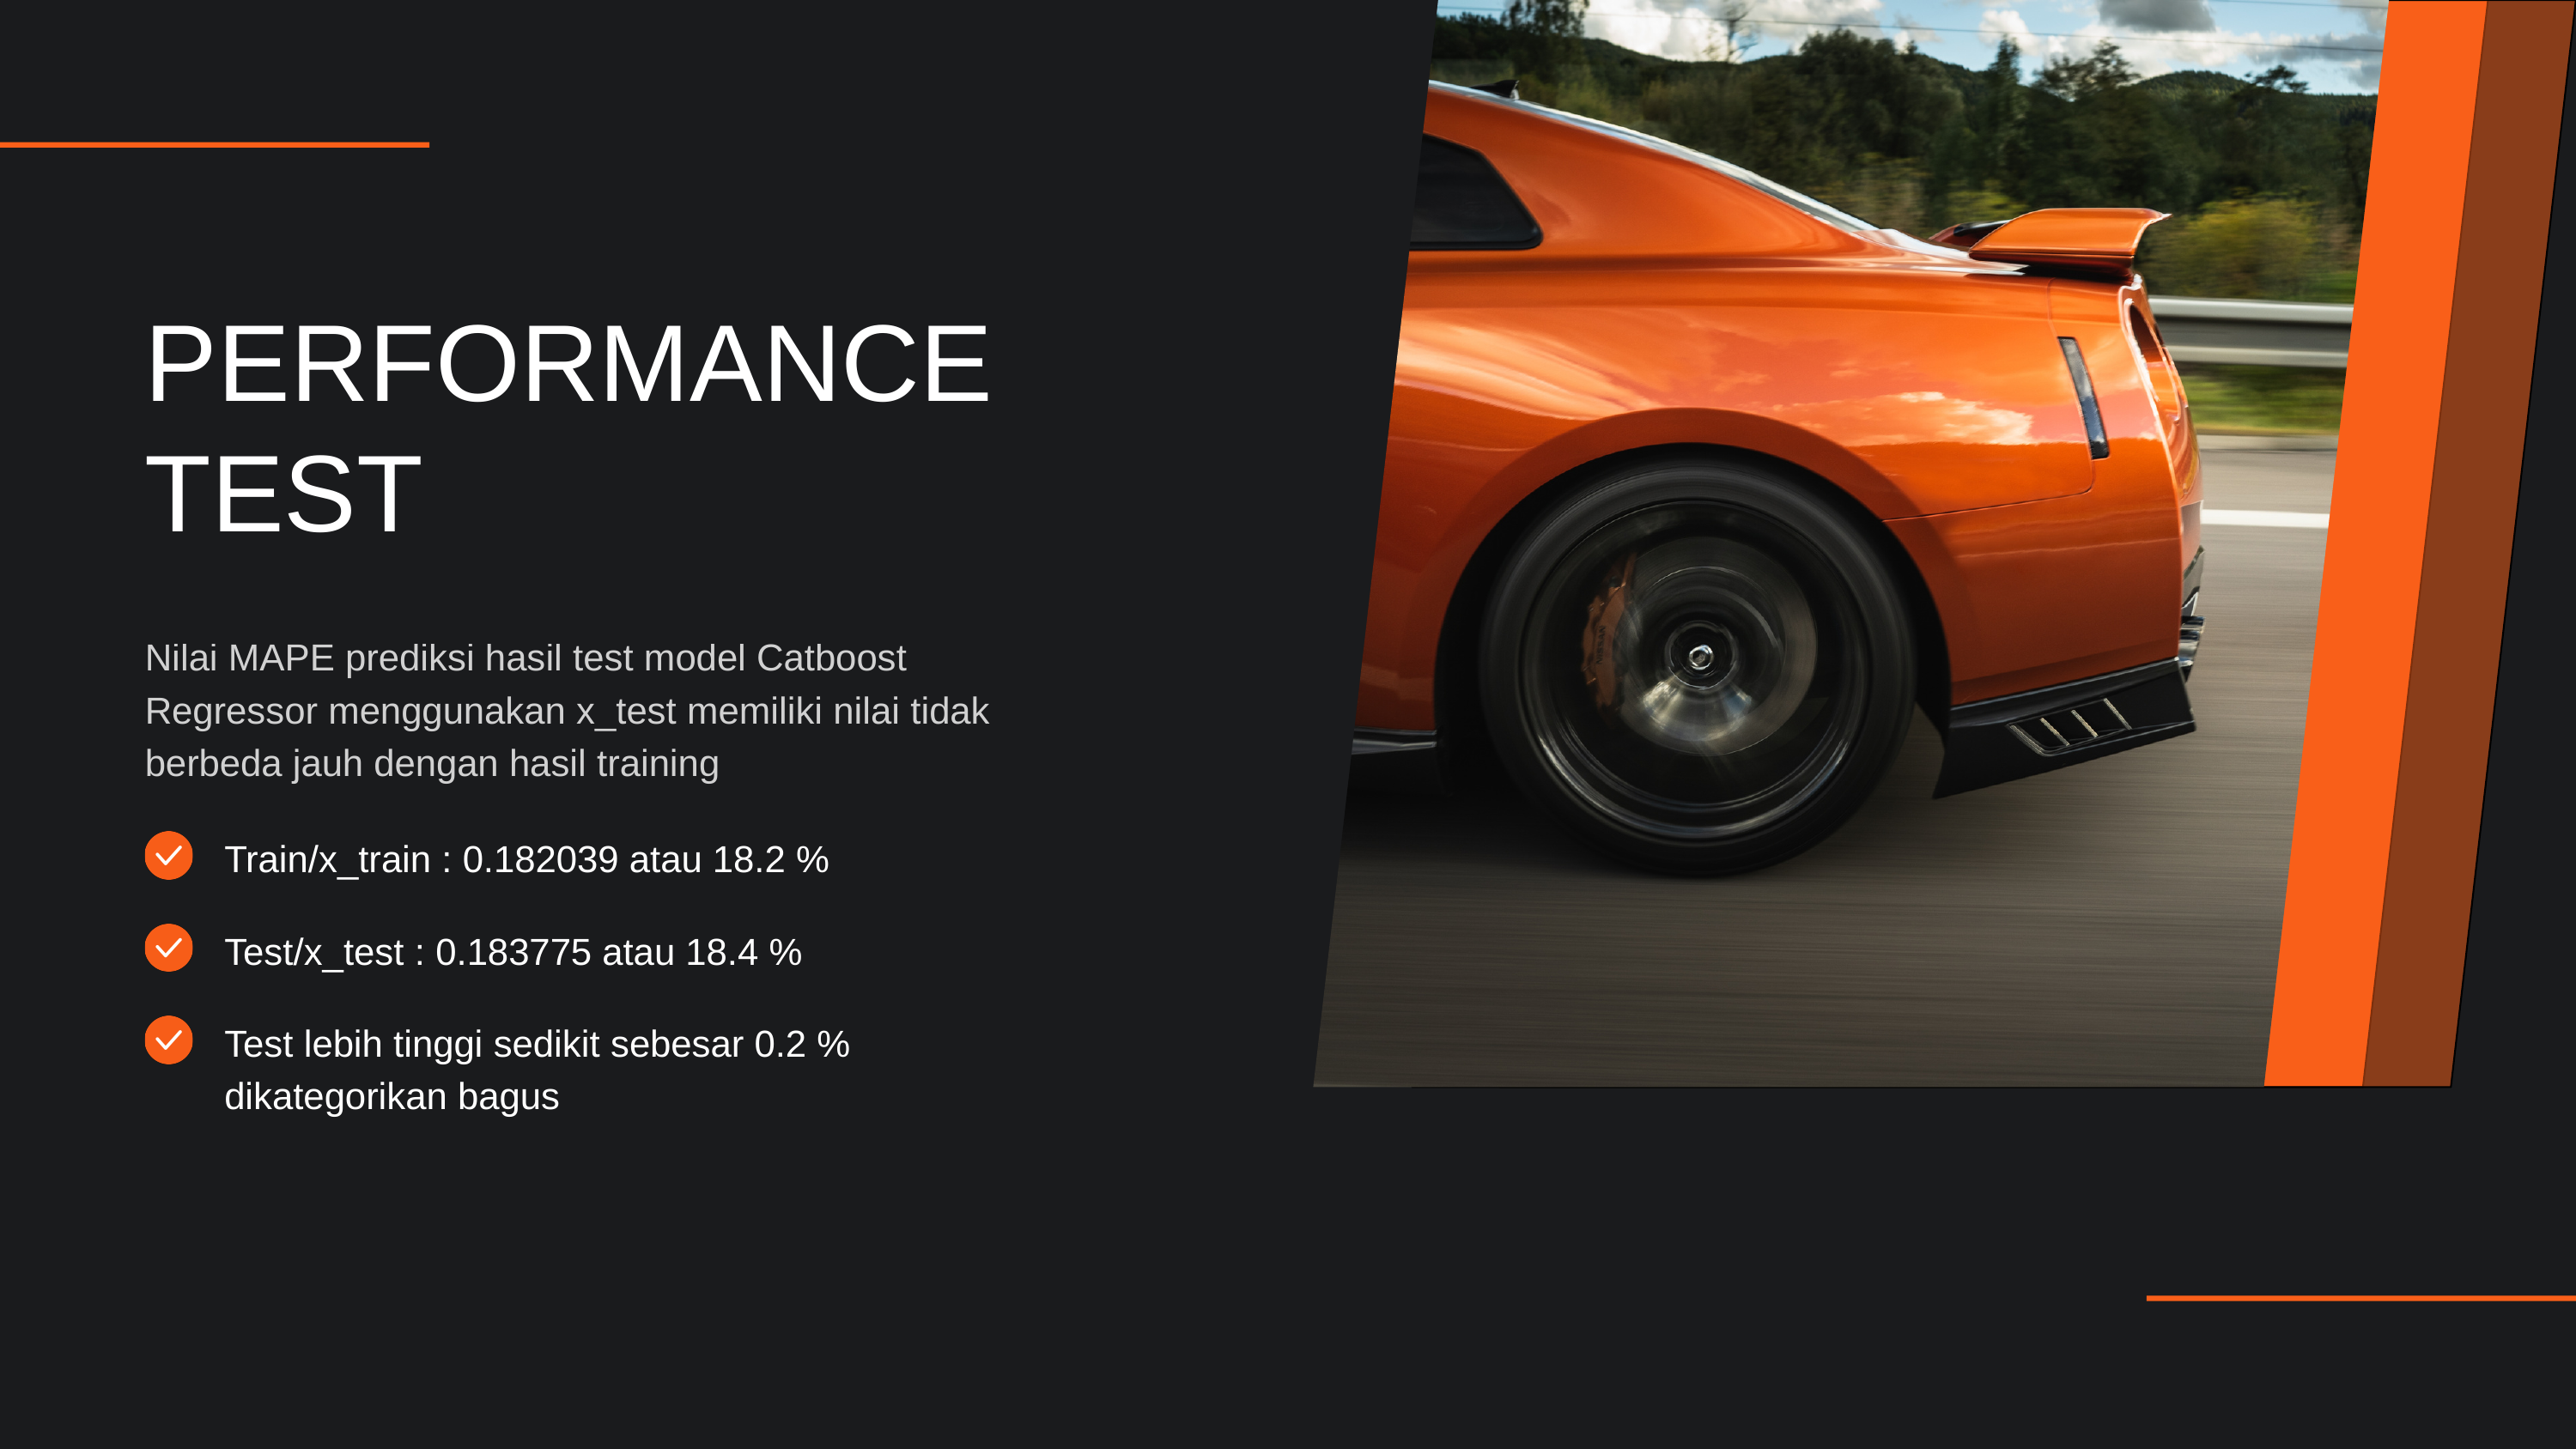

PERFORMANCE TEST
Nilai MAPE prediksi hasil test model Catboost Regressor menggunakan x_test memiliki nilai tidak berbeda jauh dengan hasil training
Train/x_train : 0.182039 atau 18.2 %

Test/x_test : 0.183775 atau 18.4 %

Test lebih tinggi sedikit sebesar 0.2 % dikategorikan bagus